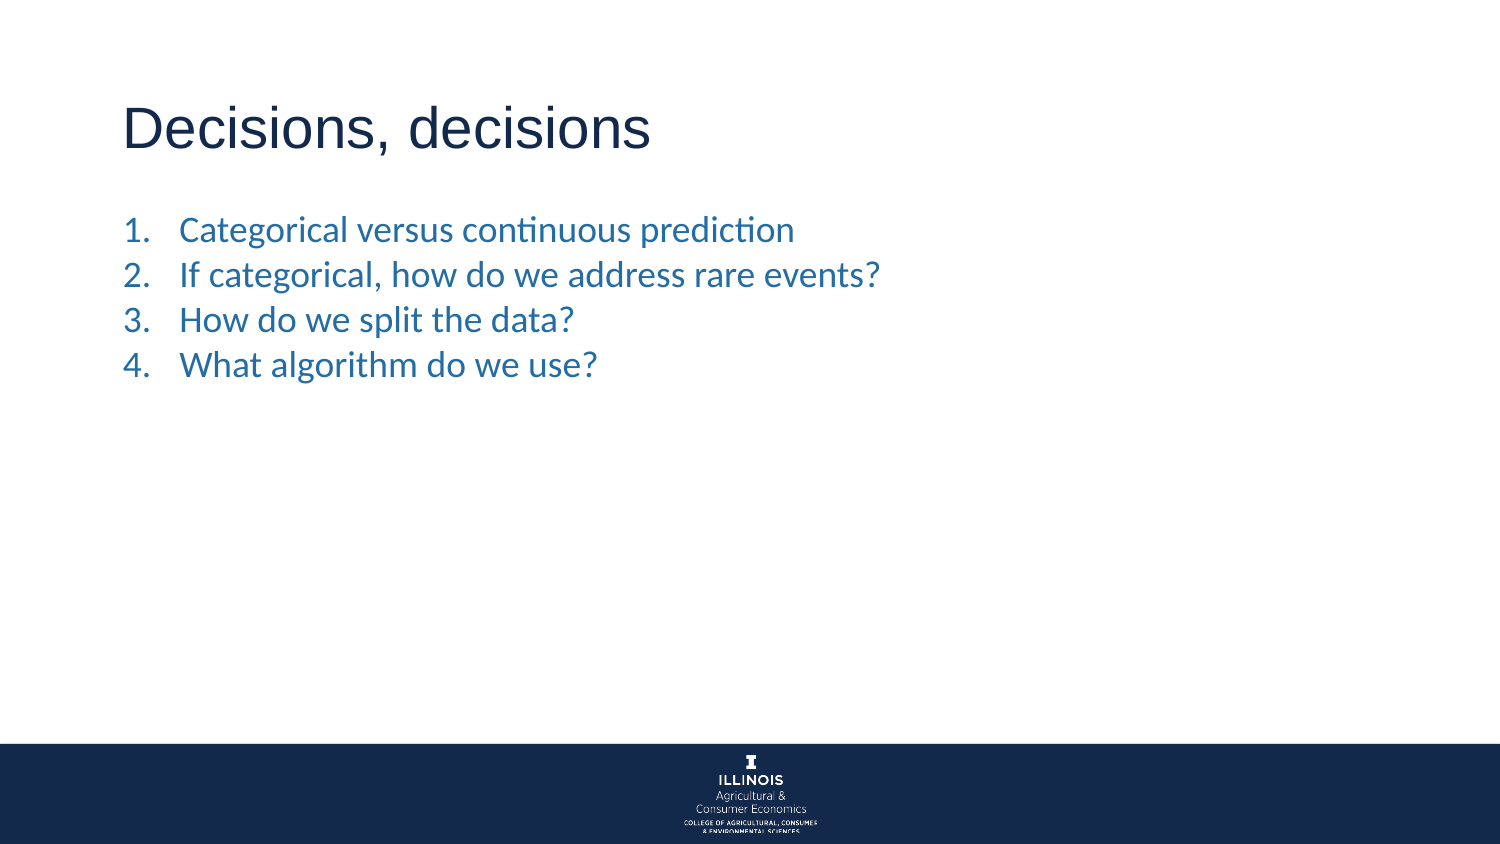

Decisions, decisions

Categorical versus continuous prediction
If categorical, how do we address rare events?
How do we split the data?
What algorithm do we use?